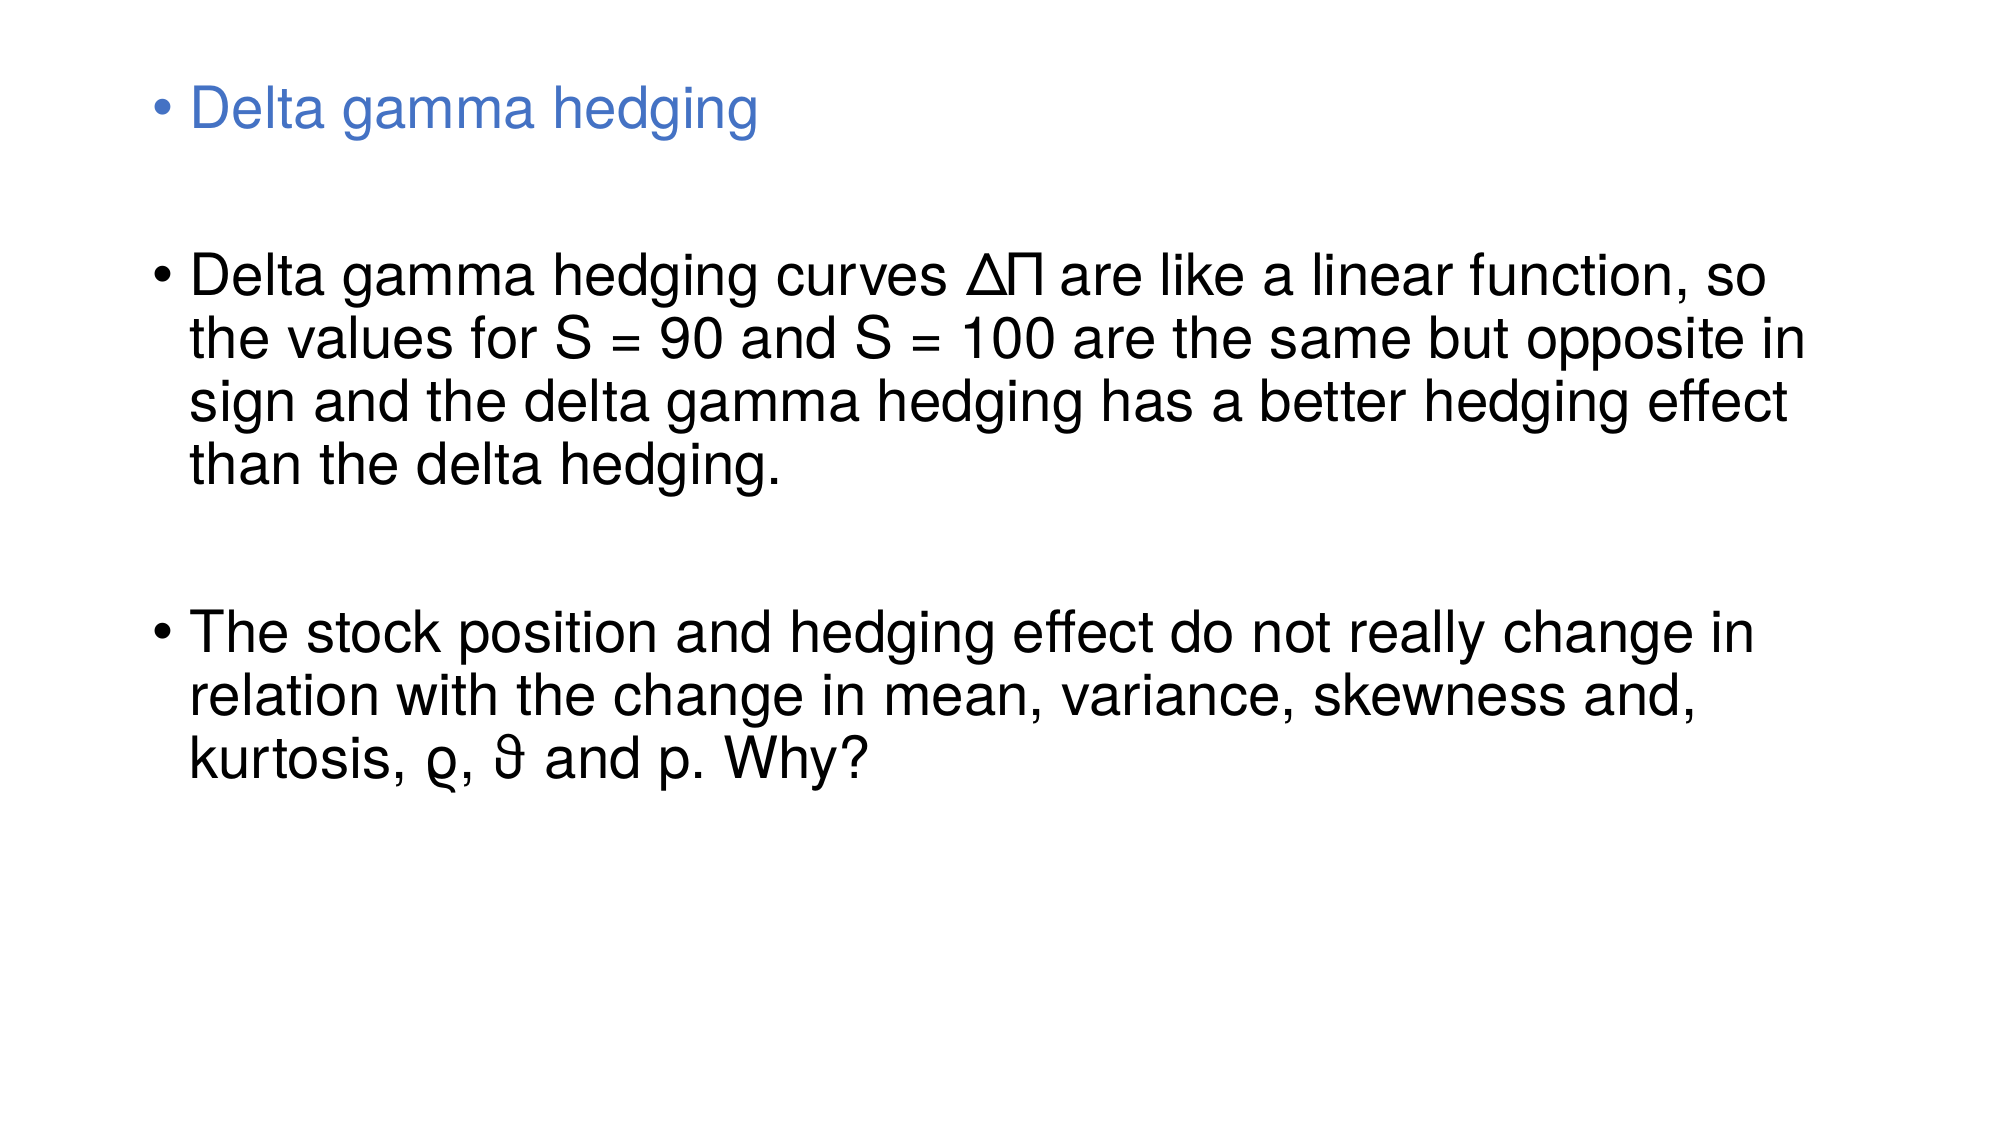

Delta gamma hedging

Delta gamma hedging curves ΔΠ are like a linear function, so the values for S = 90 and S = 100 are the same but opposite in sign and the delta gamma hedging has a better hedging effect than the delta hedging.

The stock position and hedging effect do not really change in relation with the change in mean, variance, skewness and, kurtosis, ϱ, ϑ and p. Why?